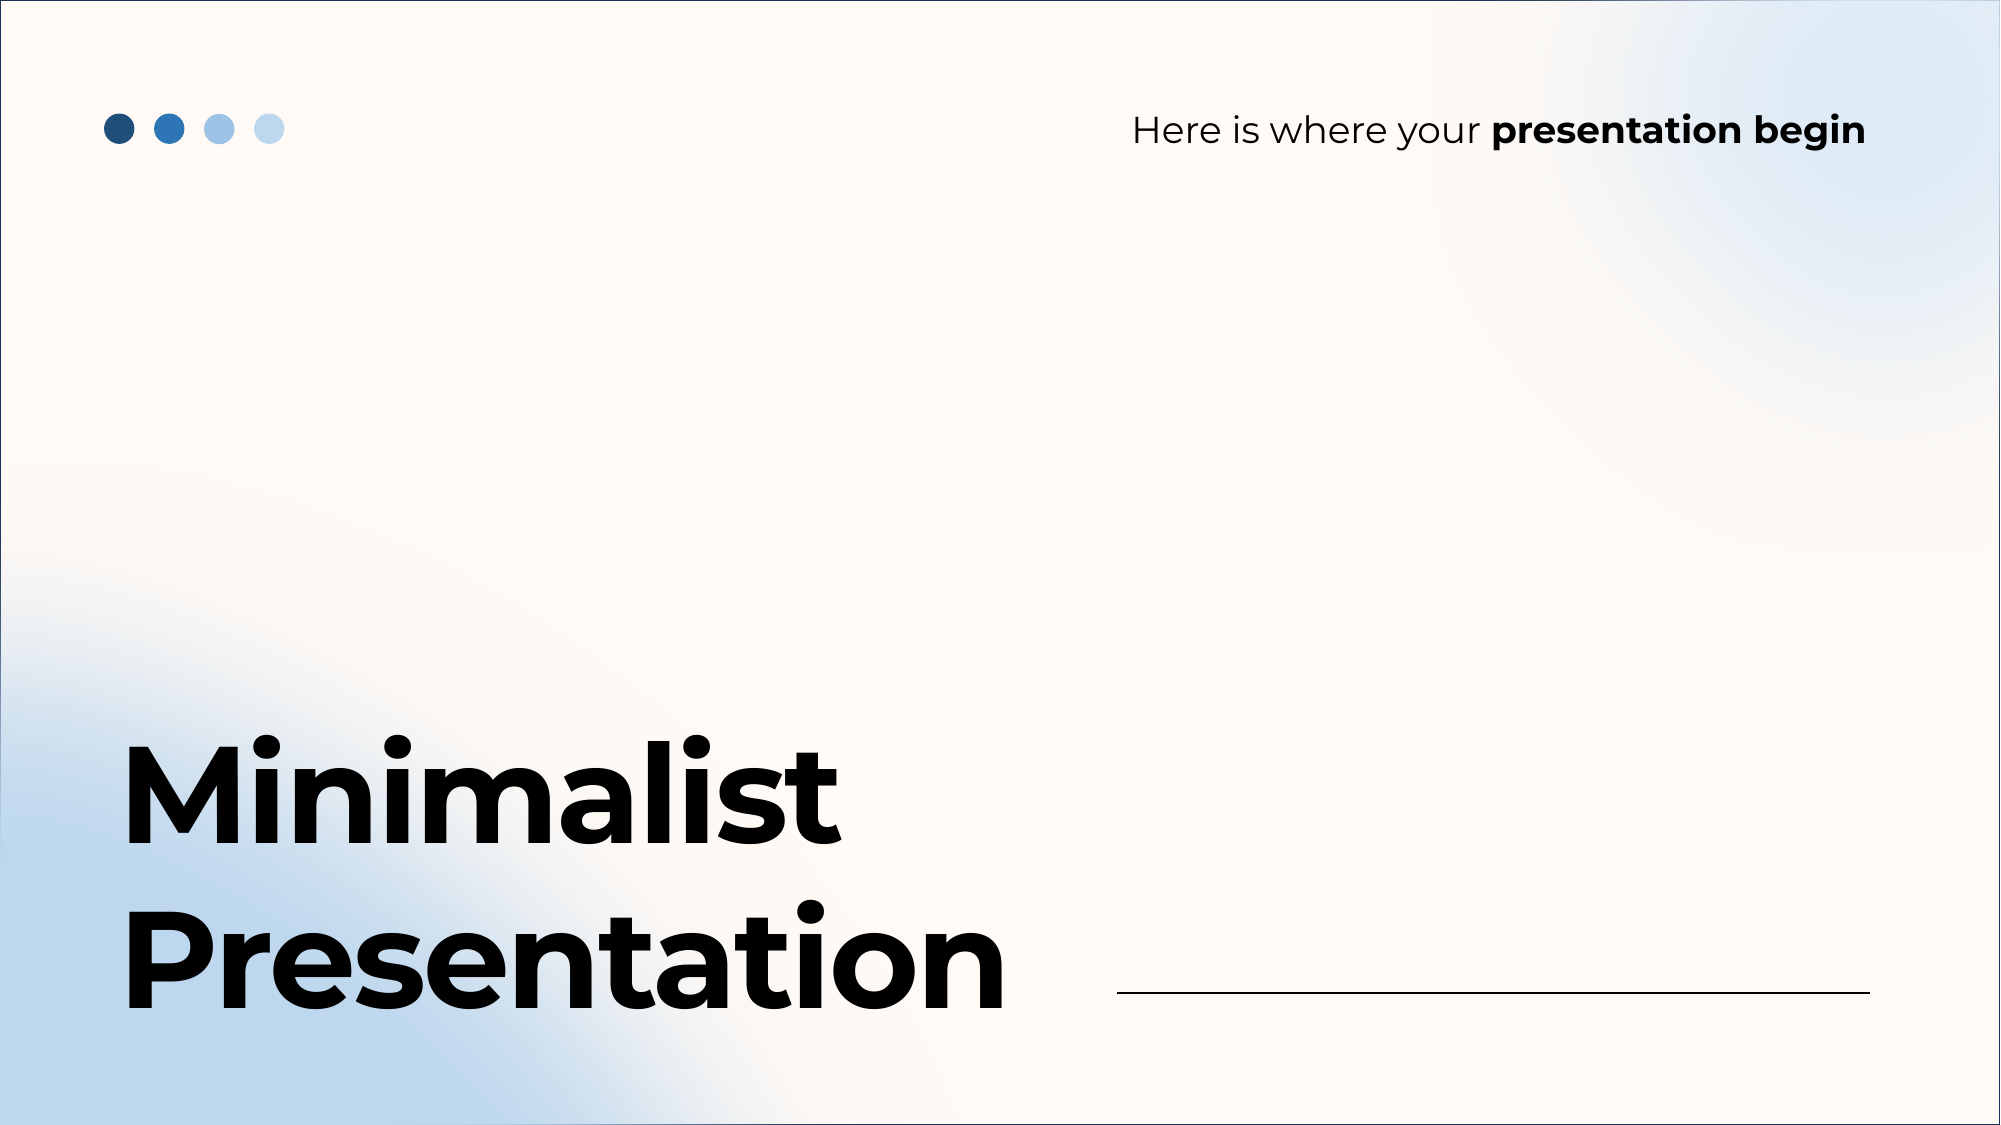

Here is where your presentation begin

Minimalist
Presentation